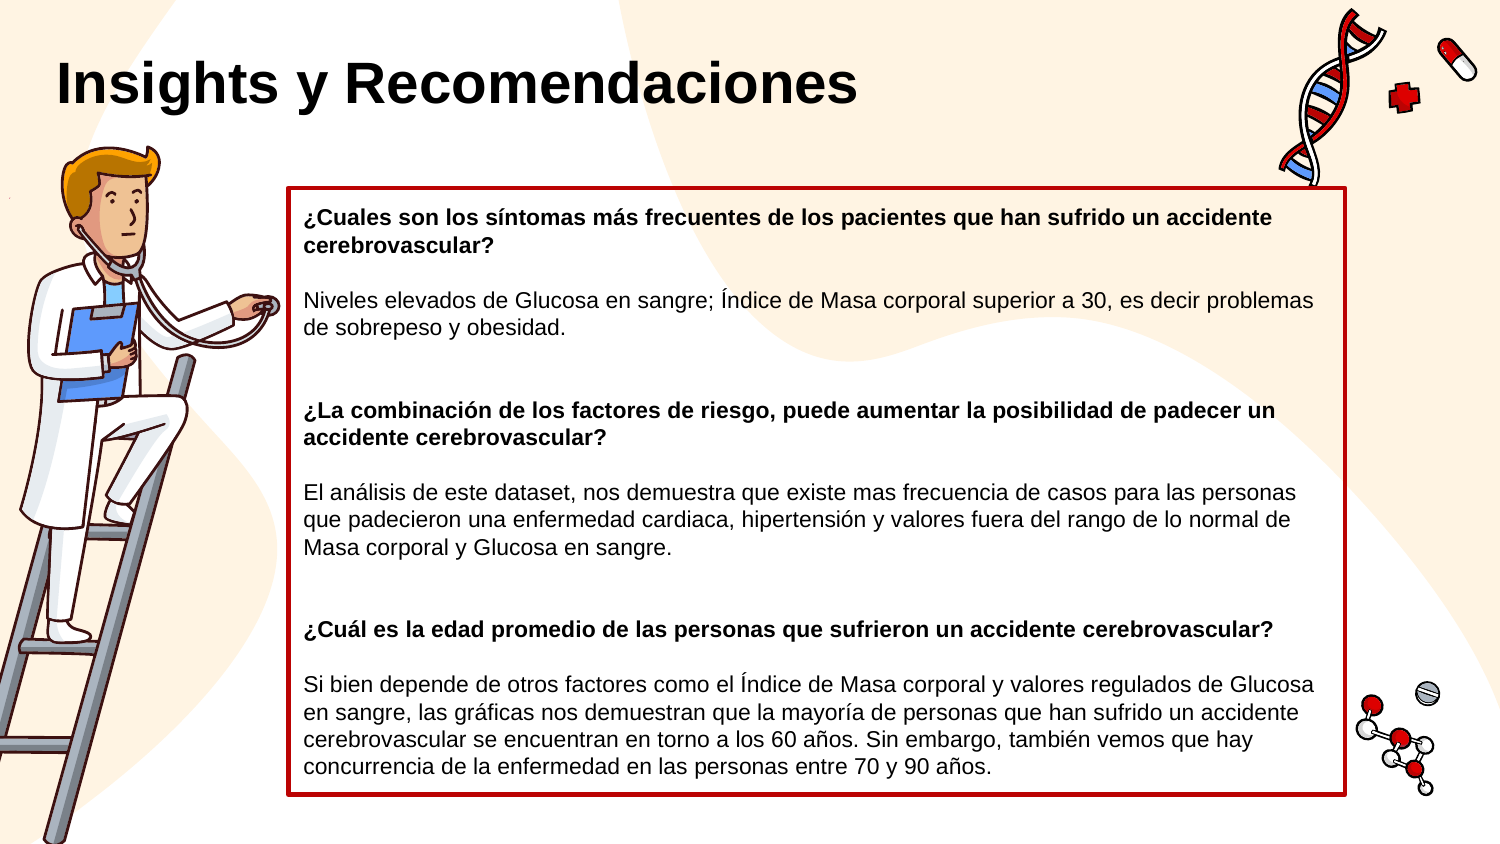

Insights y Recomendaciones

¿Cuales son los síntomas más frecuentes de los pacientes que han sufrido un accidente cerebrovascular?

Niveles elevados de Glucosa en sangre; Índice de Masa corporal superior a 30, es decir problemas de sobrepeso y obesidad.

¿La combinación de los factores de riesgo, puede aumentar la posibilidad de padecer un accidente cerebrovascular?

El análisis de este dataset, nos demuestra que existe mas frecuencia de casos para las personas que padecieron una enfermedad cardiaca, hipertensión y valores fuera del rango de lo normal de Masa corporal y Glucosa en sangre.

¿Cuál es la edad promedio de las personas que sufrieron un accidente cerebrovascular?

Si bien depende de otros factores como el Índice de Masa corporal y valores regulados de Glucosa en sangre, las gráficas nos demuestran que la mayoría de personas que han sufrido un accidente cerebrovascular se encuentran en torno a los 60 años. Sin embargo, también vemos que hay concurrencia de la enfermedad en las personas entre 70 y 90 años.